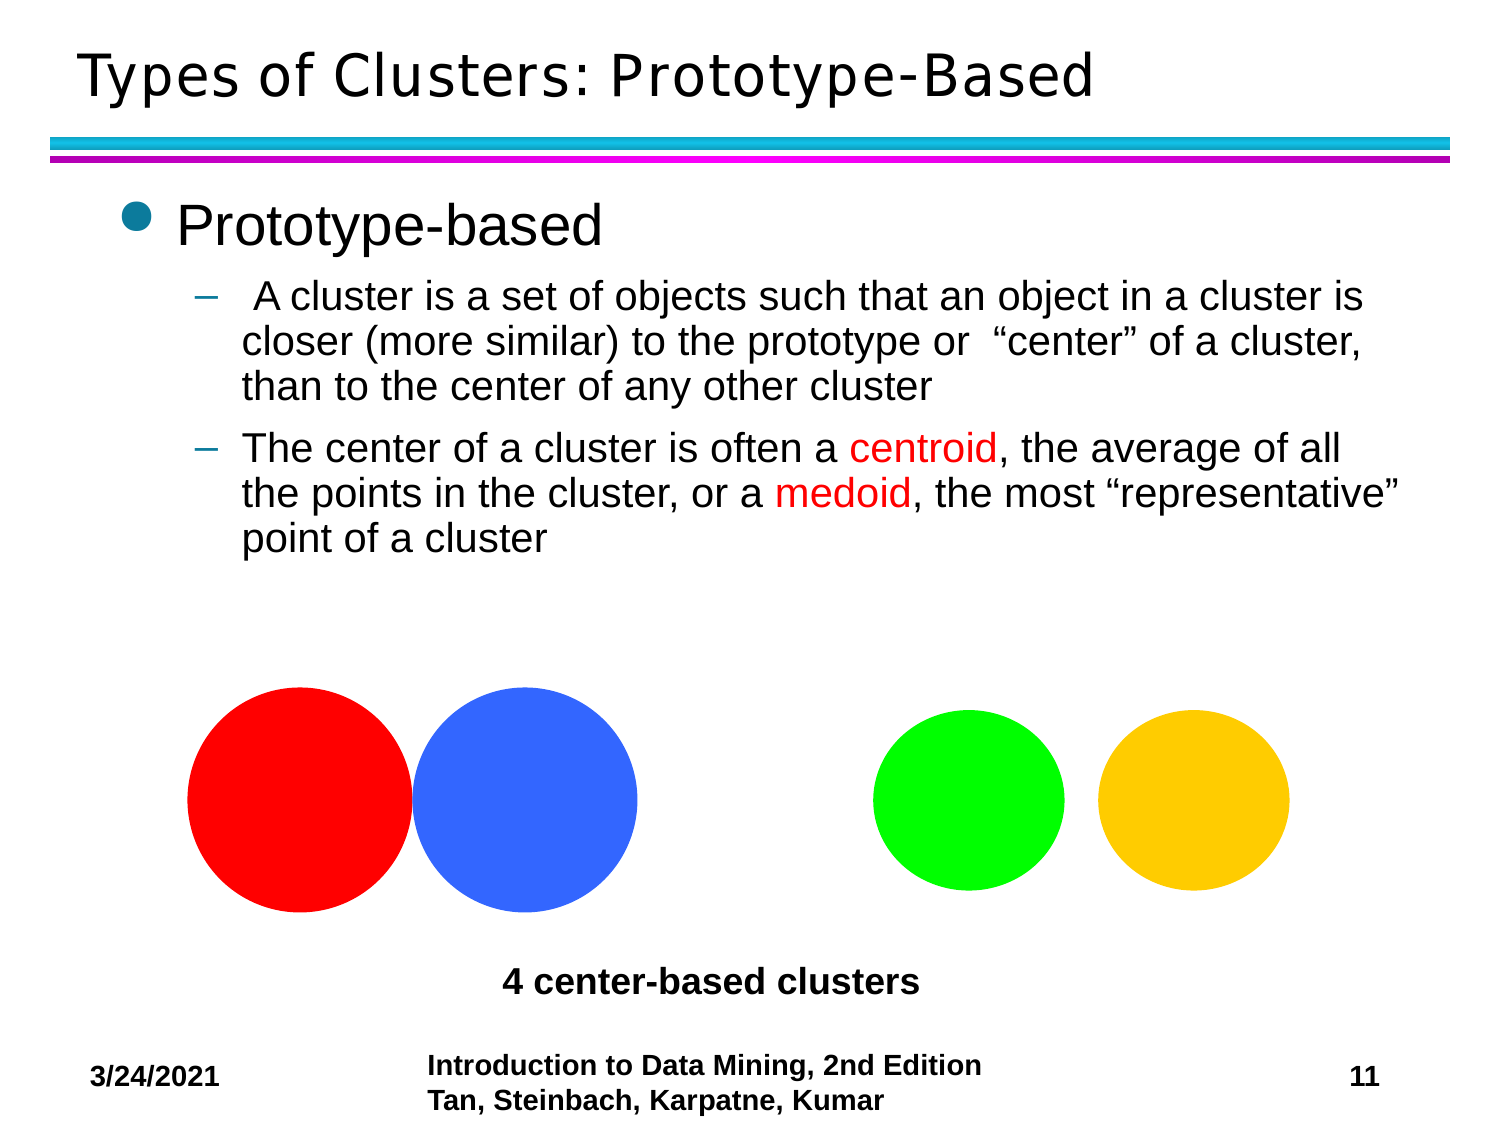

# Types of Clusters: Prototype-Based
Prototype-based
 A cluster is a set of objects such that an object in a cluster is closer (more similar) to the prototype or  “center” of a cluster, than to the center of any other cluster
The center of a cluster is often a centroid, the average of all the points in the cluster, or a medoid, the most “representative” point of a cluster

4 center-based clusters